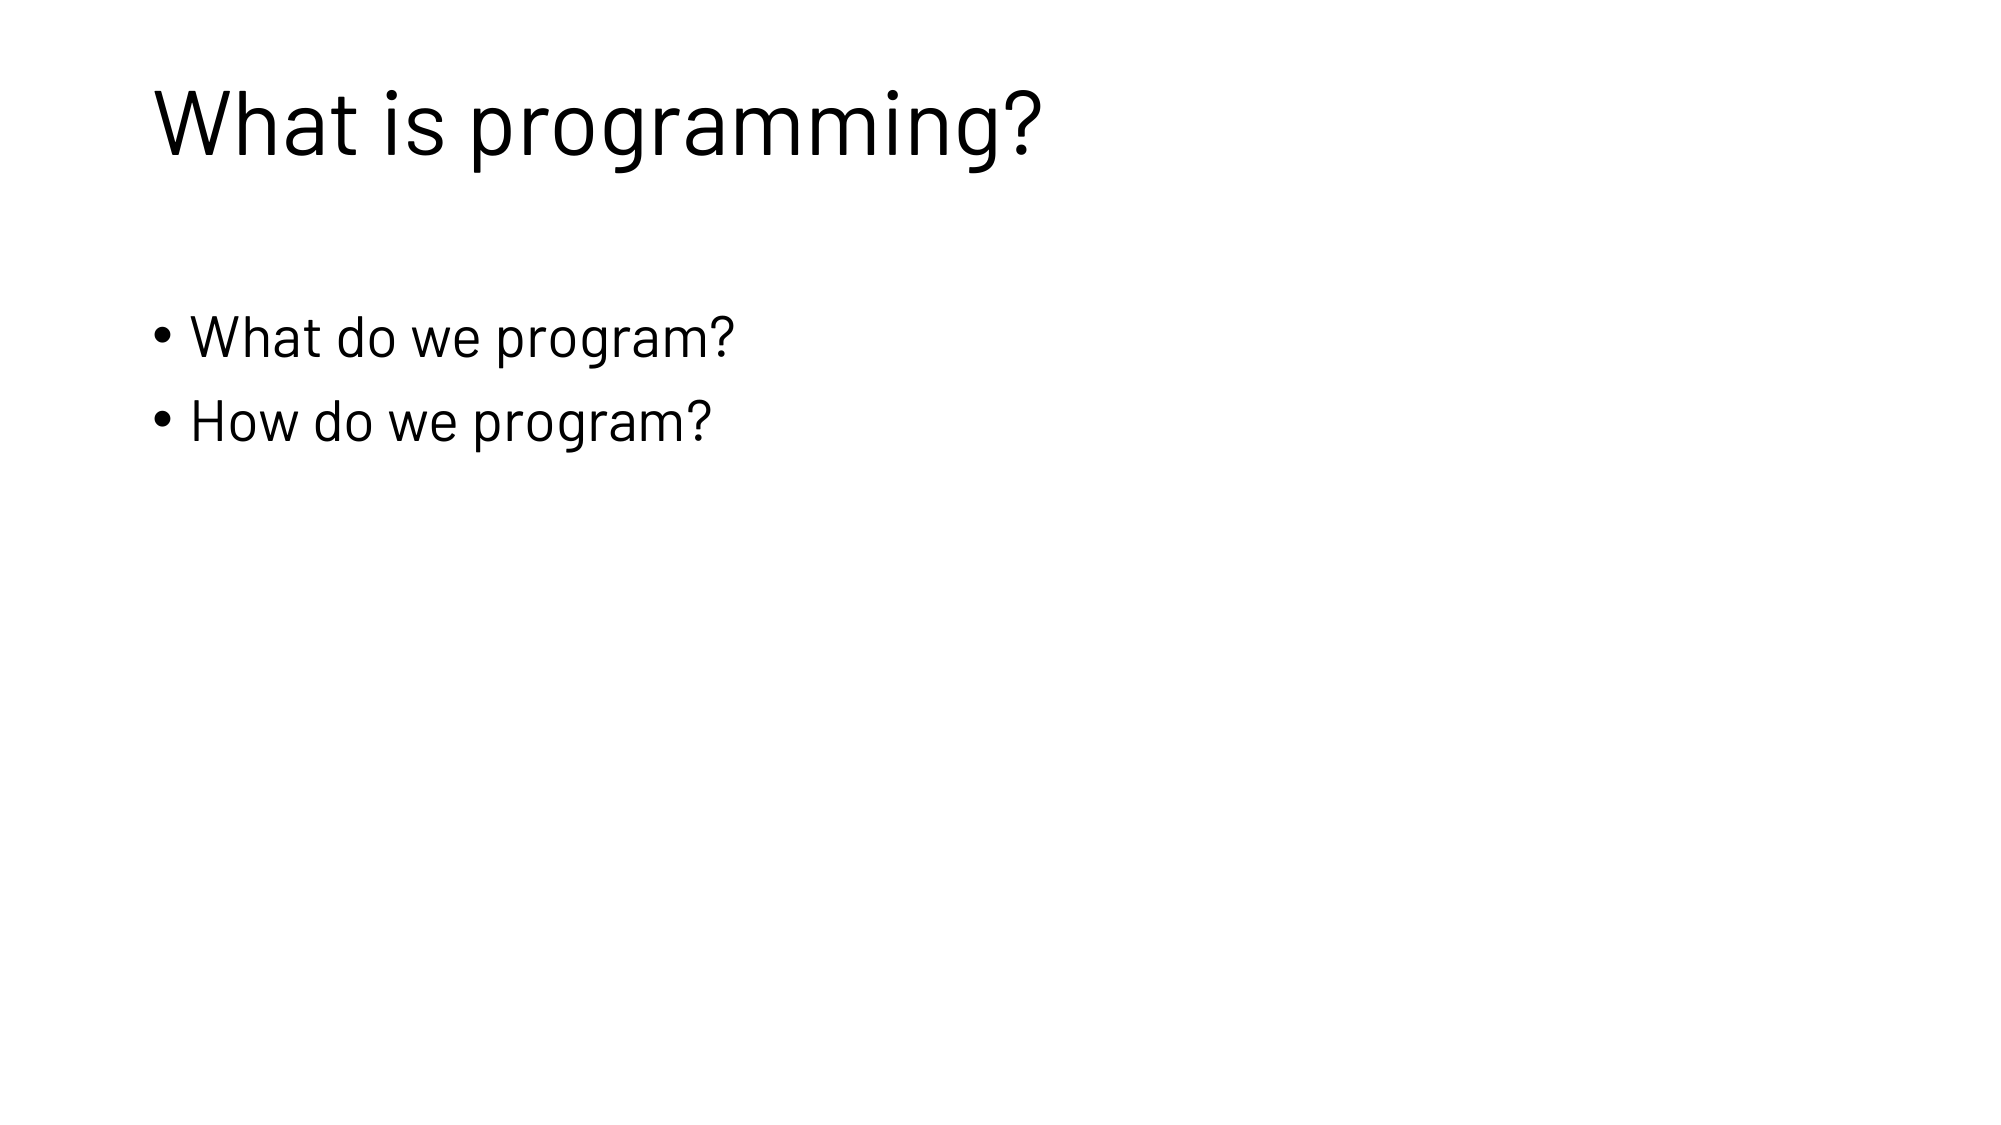

# What is programming?
What do we program?
How do we program?